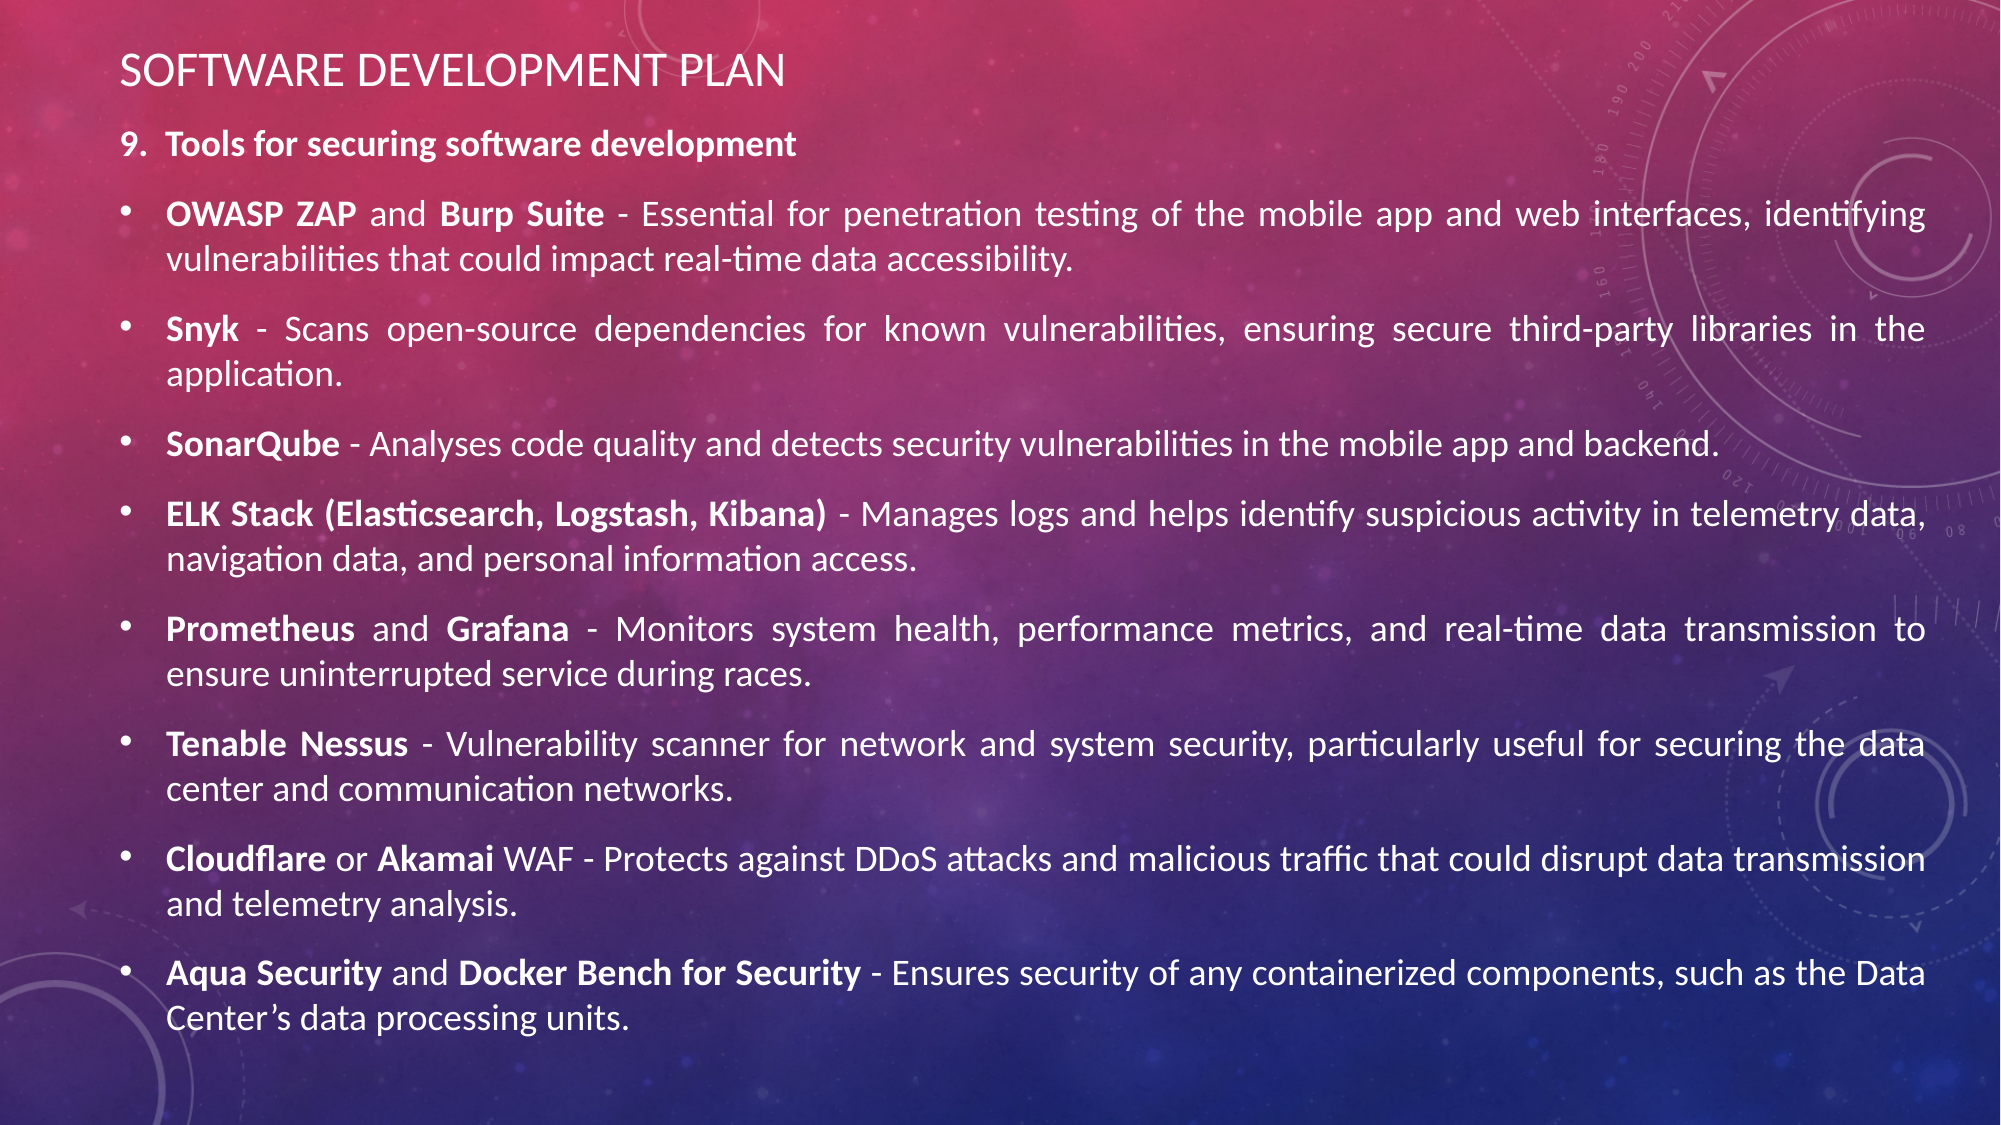

SOFTWARE DEVELOPMENT PLAN
9.  Tools for securing software development
OWASP ZAP and Burp Suite - Essential for penetration testing of the mobile app and web interfaces, identifying vulnerabilities that could impact real-time data accessibility.
Snyk - Scans open-source dependencies for known vulnerabilities, ensuring secure third-party libraries in the application.
SonarQube - Analyses code quality and detects security vulnerabilities in the mobile app and backend.
ELK Stack (Elasticsearch, Logstash, Kibana) - Manages logs and helps identify suspicious activity in telemetry data, navigation data, and personal information access.
Prometheus and Grafana - Monitors system health, performance metrics, and real-time data transmission to ensure uninterrupted service during races.
Tenable Nessus - Vulnerability scanner for network and system security, particularly useful for securing the data center and communication networks.
Cloudflare or Akamai WAF - Protects against DDoS attacks and malicious traffic that could disrupt data transmission and telemetry analysis.
Aqua Security and Docker Bench for Security - Ensures security of any containerized components, such as the Data Center’s data processing units.